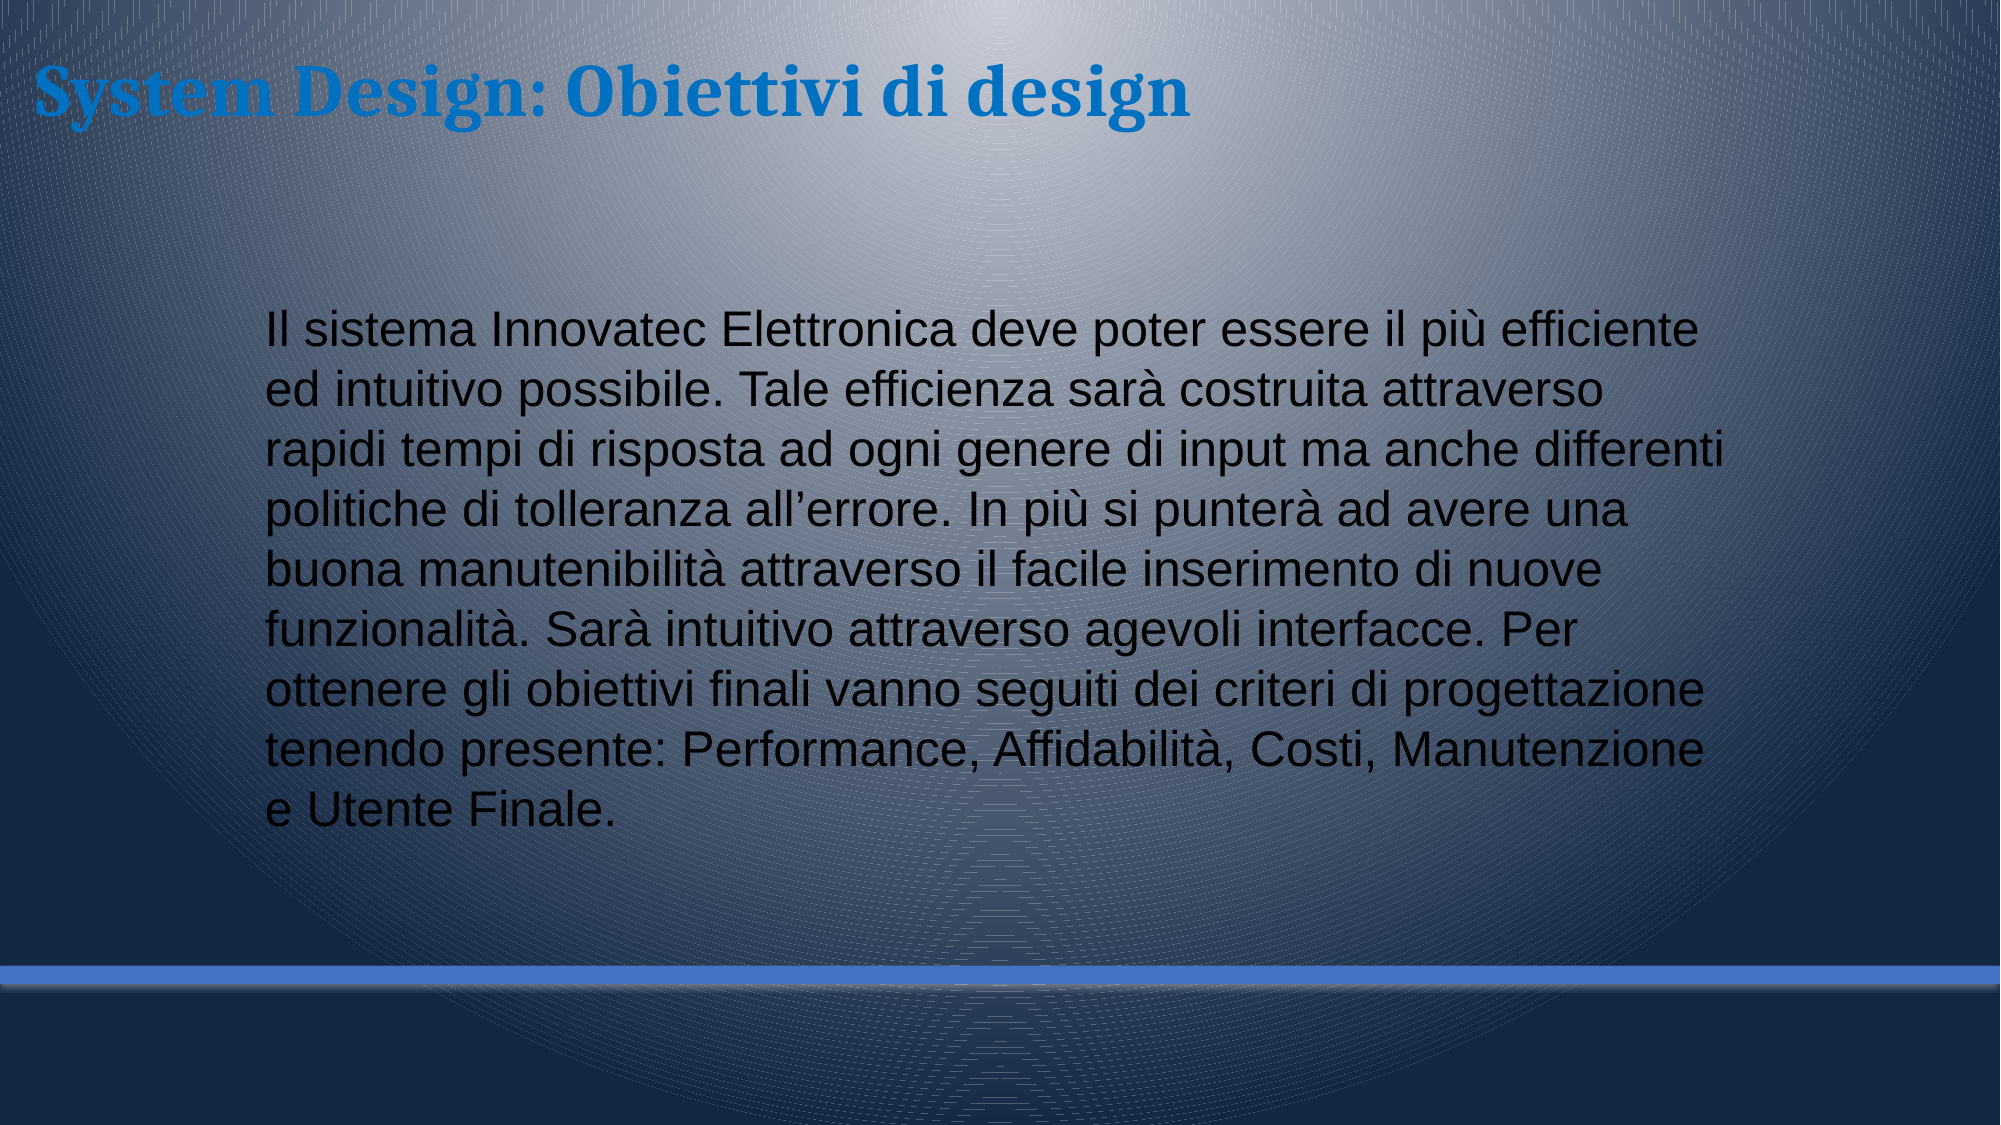

System Design: Obiettivi di design
Il sistema Innovatec Elettronica deve poter essere il più efficiente ed intuitivo possibile. Tale efficienza sarà costruita attraverso rapidi tempi di risposta ad ogni genere di input ma anche differenti politiche di tolleranza all’errore. In più si punterà ad avere una buona manutenibilità attraverso il facile inserimento di nuove funzionalità. Sarà intuitivo attraverso agevoli interfacce. Per ottenere gli obiettivi finali vanno seguiti dei criteri di progettazione tenendo presente: Performance, Affidabilità, Costi, Manutenzione e Utente Finale.